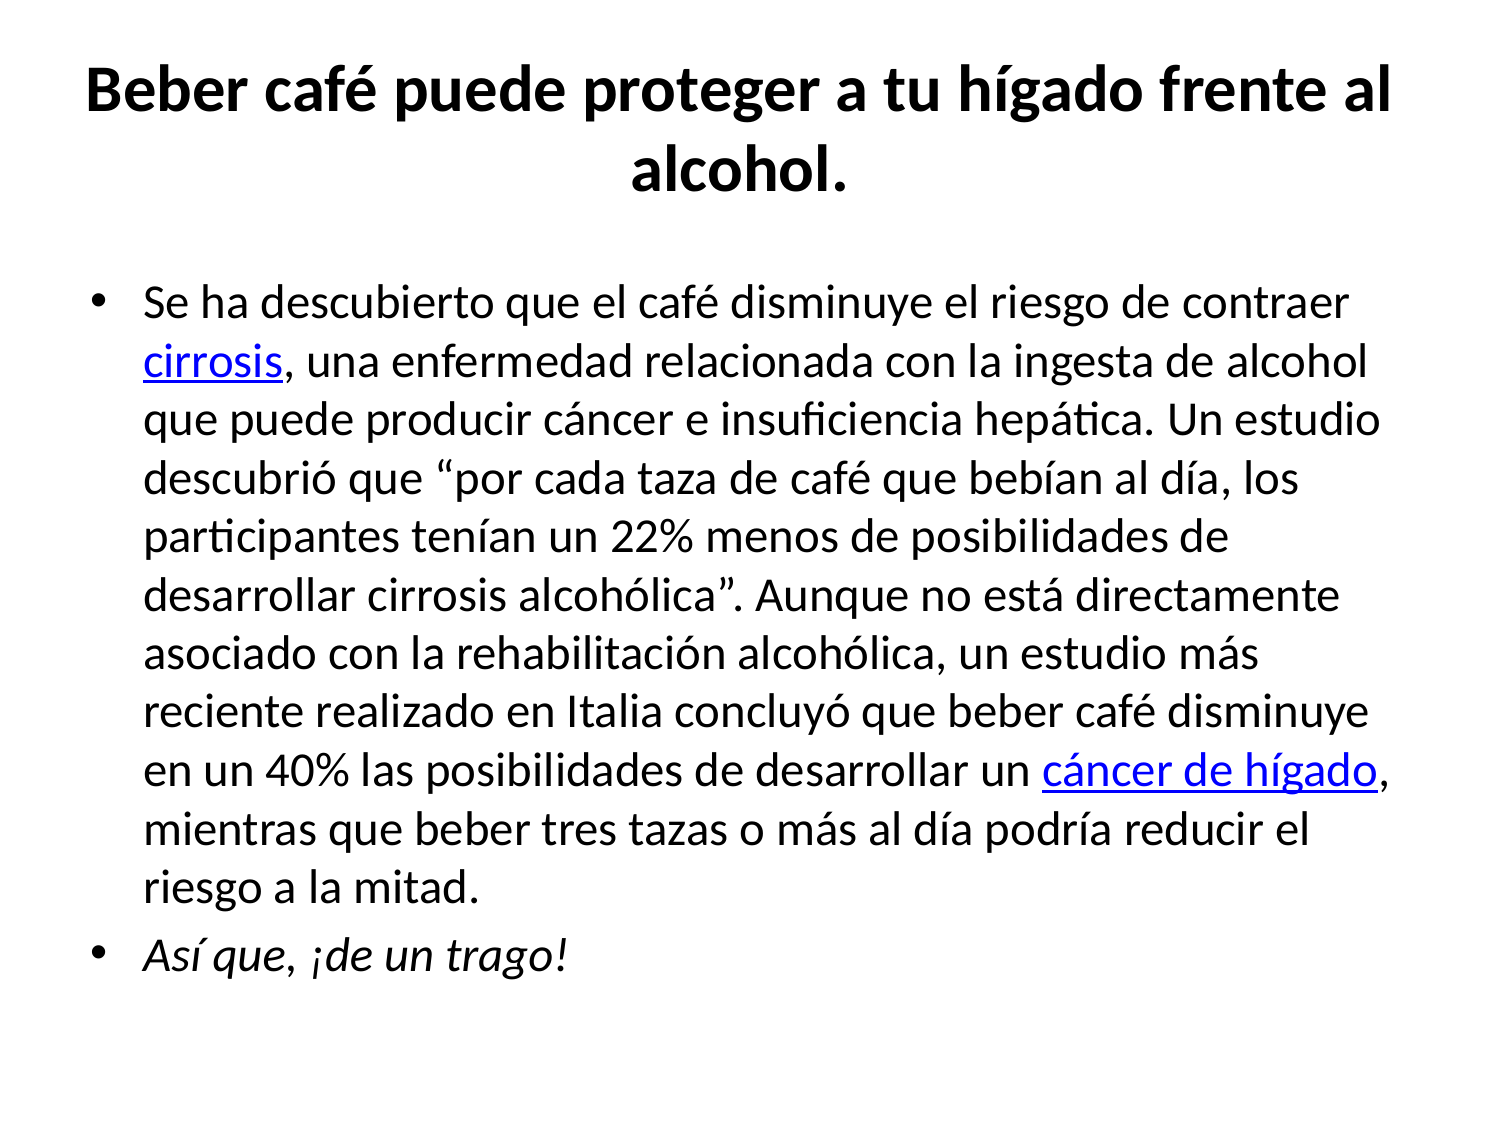

# Beber café puede proteger a tu hígado frente al alcohol.
Se ha descubierto que el café disminuye el riesgo de contraer cirrosis, una enfermedad relacionada con la ingesta de alcohol que puede producir cáncer e insuficiencia hepática. Un estudio descubrió que “por cada taza de café que bebían al día, los participantes tenían un 22% menos de posibilidades de desarrollar cirrosis alcohólica”. Aunque no está directamente asociado con la rehabilitación alcohólica, un estudio más reciente realizado en Italia concluyó que beber café disminuye en un 40% las posibilidades de desarrollar un cáncer de hígado, mientras que beber tres tazas o más al día podría reducir el riesgo a la mitad.
Así que, ¡de un trago!